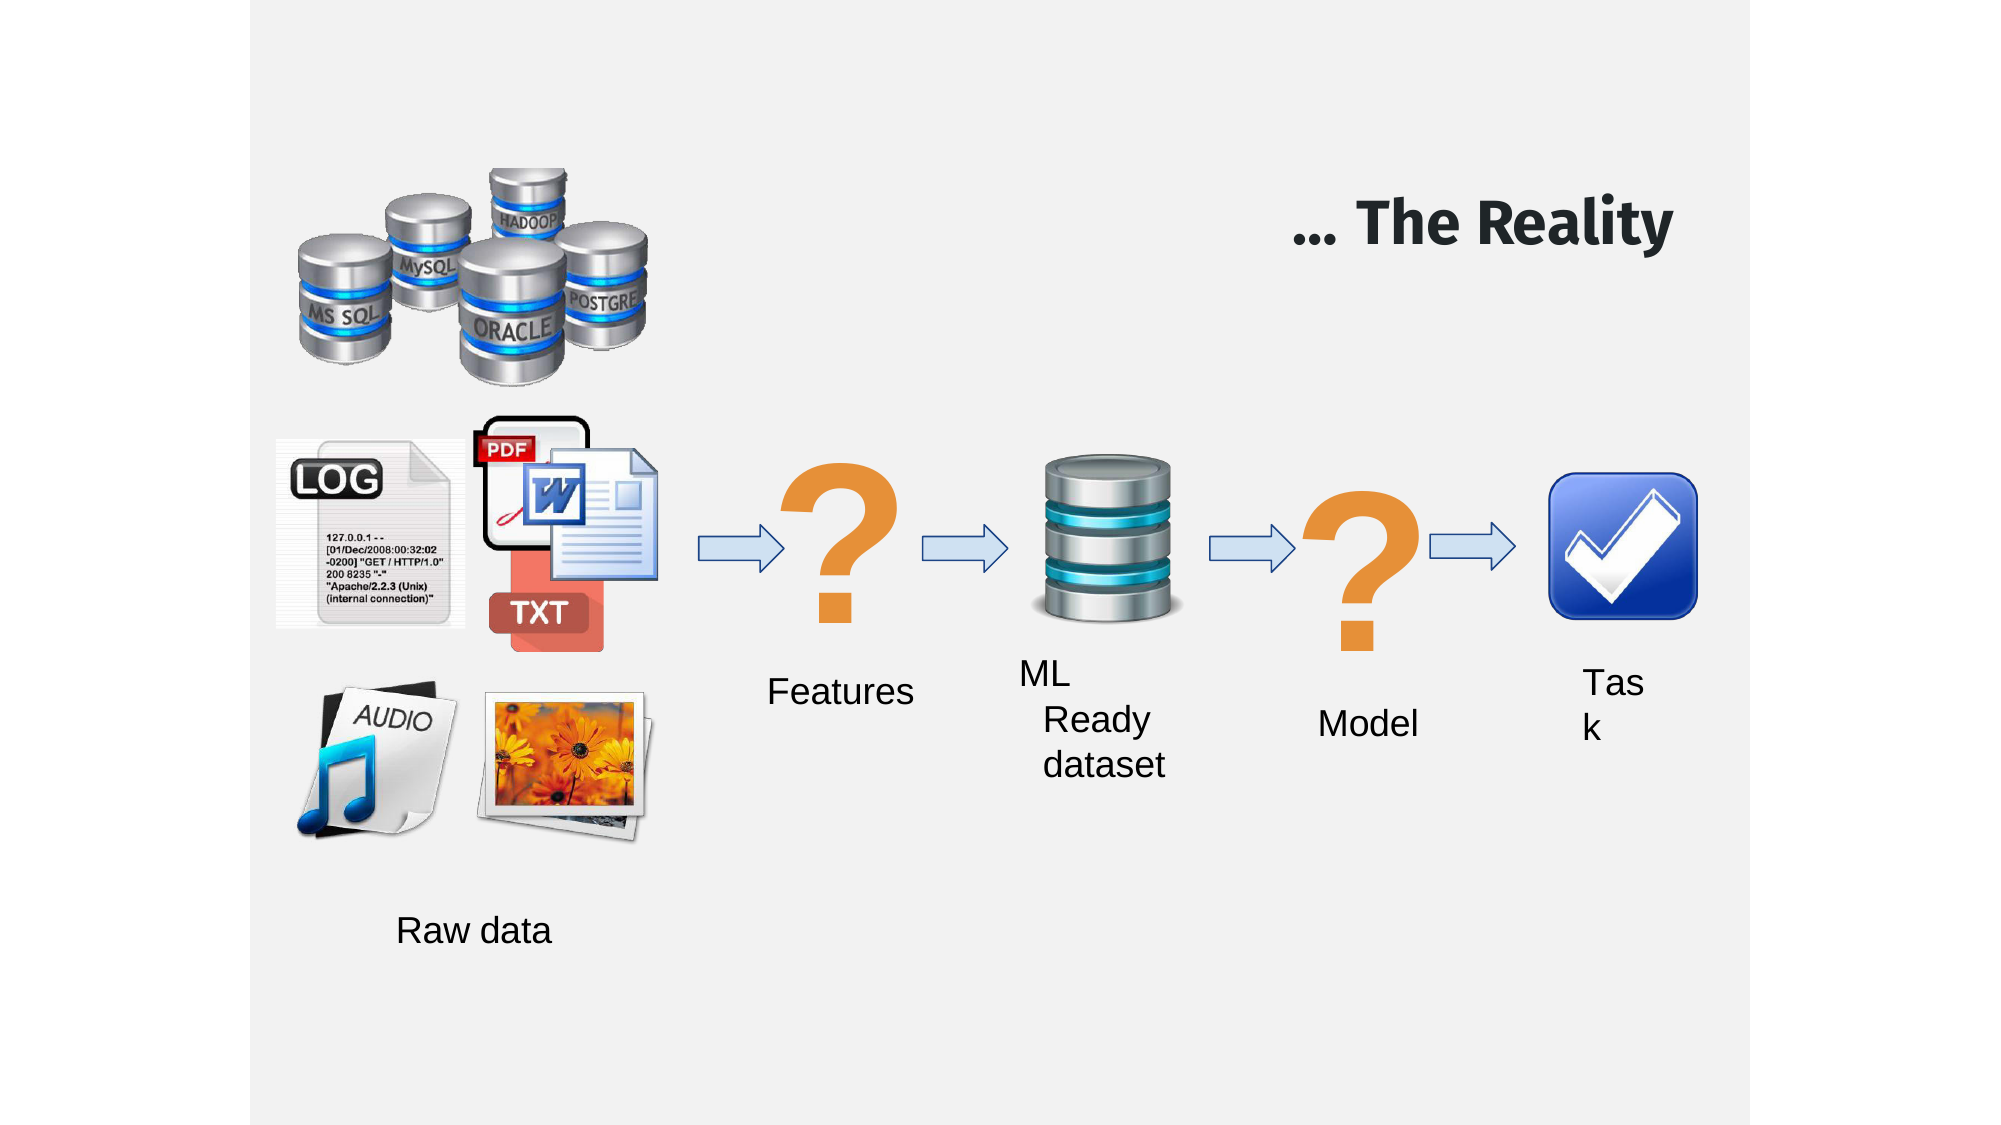

… The Reality
?
Features

?
Model

ML Ready dataset
Task

Raw data